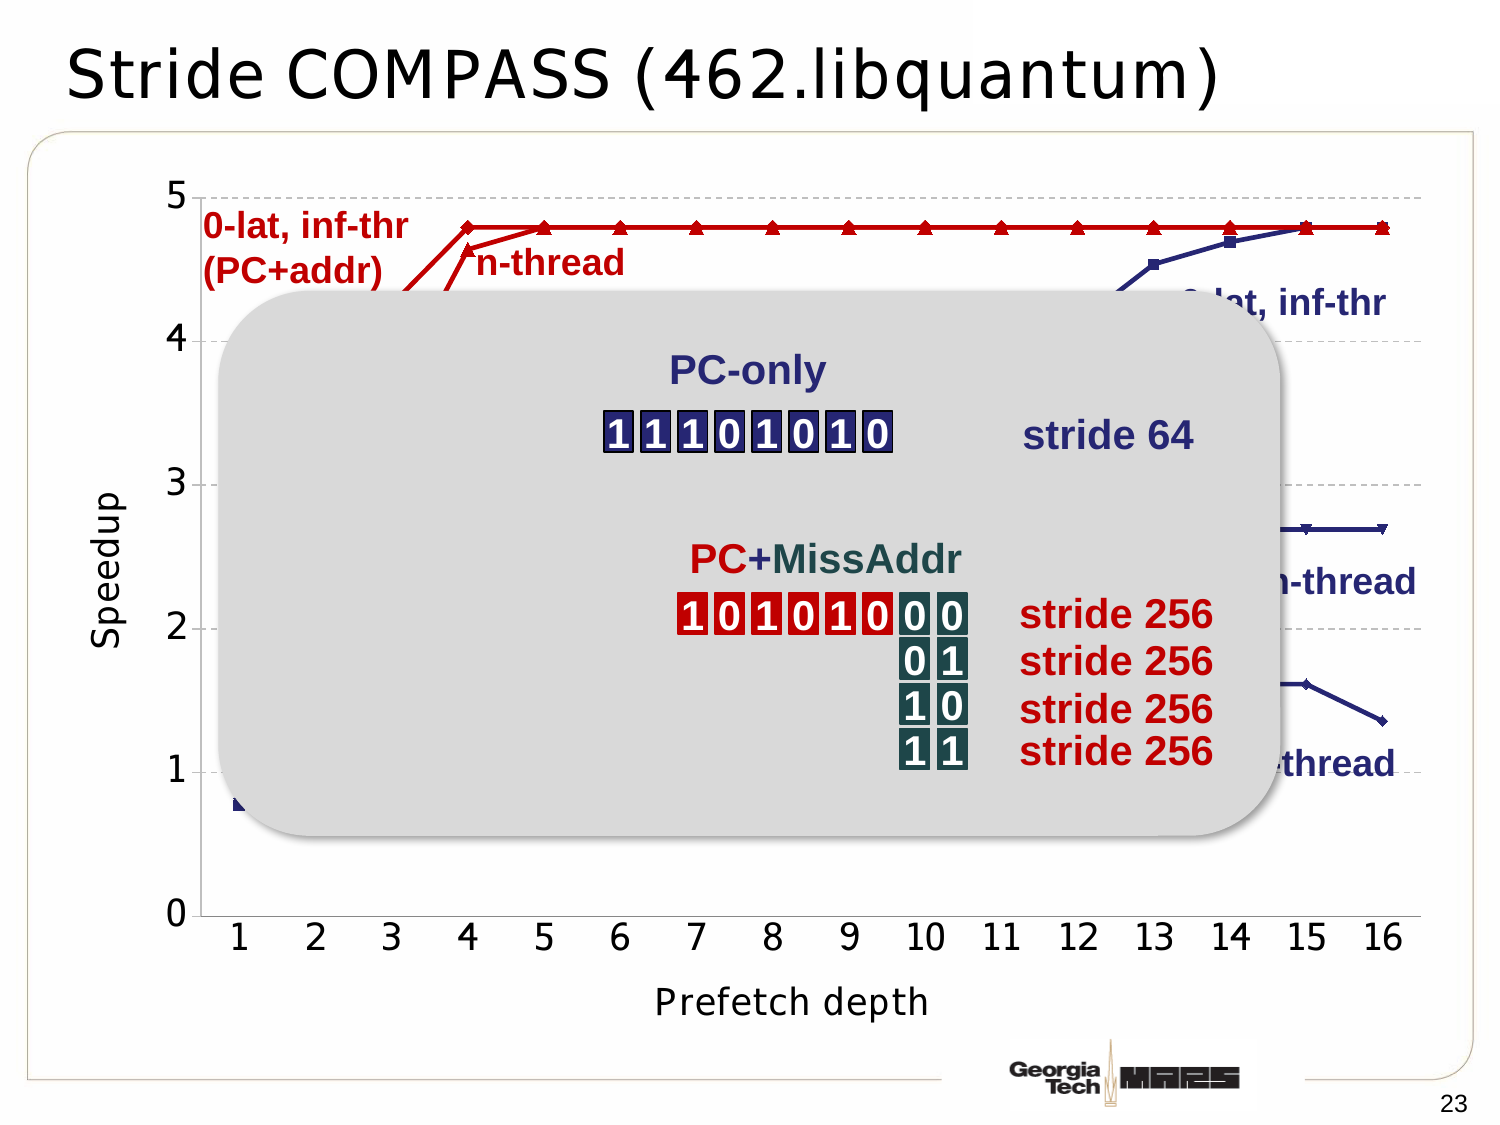

# Stride COMPASS (462.libquantum)

### Chart

| Category | Series 1 | Series 2 | Series 3 | Series 4 | Series 5 |
|---|---|---|---|---|---|
| 1 | 0.769230769 | 0.820512821 | 0.820512821 | 1.435897436 | 1.307692308 |
| 2 | 0.846153846 | 0.974358974 | 0.974358974 | 2.871794872 | 2.435897436 |
| 3 | 1.076923077 | 1.025641026 | 1.025641026 | 4.256410256 | 3.641025641 |
| 4 | 1.435897436 | 1.230769231 | 1.230769231 | 4.794871795 | 4.641025641 |
| 5 | 1.717948718 | 1.512820513 | 1.512820513 | 4.794871795 | 4.794871795 |
| 6 | 2.153846154 | 1.769230769 | 1.820512821 | 4.794871795 | 4.794871795 |
| 7 | 2.333333333 | 2.025641026 | 2.128205128 | 4.794871795 | 4.794871795 |
| 8 | 2.641025641 | 2.025641026 | 2.435897436 | 4.794871795 | 4.794871795 |
| 9 | 3.153846154 | 2.025641026 | 2.692307692 | 4.794871795 | 4.794871795 |
| 10 | 3.358974359 | 2.025641026 | 2.692307692 | 4.794871795 | 4.794871795 |
| 11 | 3.384615385 | 1.615384615 | 2.692307692 | 4.794871795 | 4.794871795 |
| 12 | 4.128205128 | 1.615384615 | 2.692307692 | 4.794871795 | 4.794871795 |
| 13 | 4.538461538 | 1.615384615 | 2.692307692 | 4.794871795 | 4.794871795 |
| 14 | 4.692307692 | 1.615384615 | 2.692307692 | 4.794871795 | 4.794871795 |
| 15 | 4.794871795 | 1.615384615 | 2.692307692 | 4.794871795 | 4.794871795 |
| 16 | 4.794871795 | 1.358974359 | 2.692307692 | 4.794871795 | 4.794871795 |
0-lat, inf-thr
(PC+addr)
n-thread
(PC+addr)
0-lat, inf-thr

PC-only
1
1
1
0
1
0
1
0
stride 64
PC+MissAddr
1
0
1
0
1
0
0
0
0
1
1
0
1
1
n-thread
stride 256
stride 256
stride 256
stride 256
1-thread